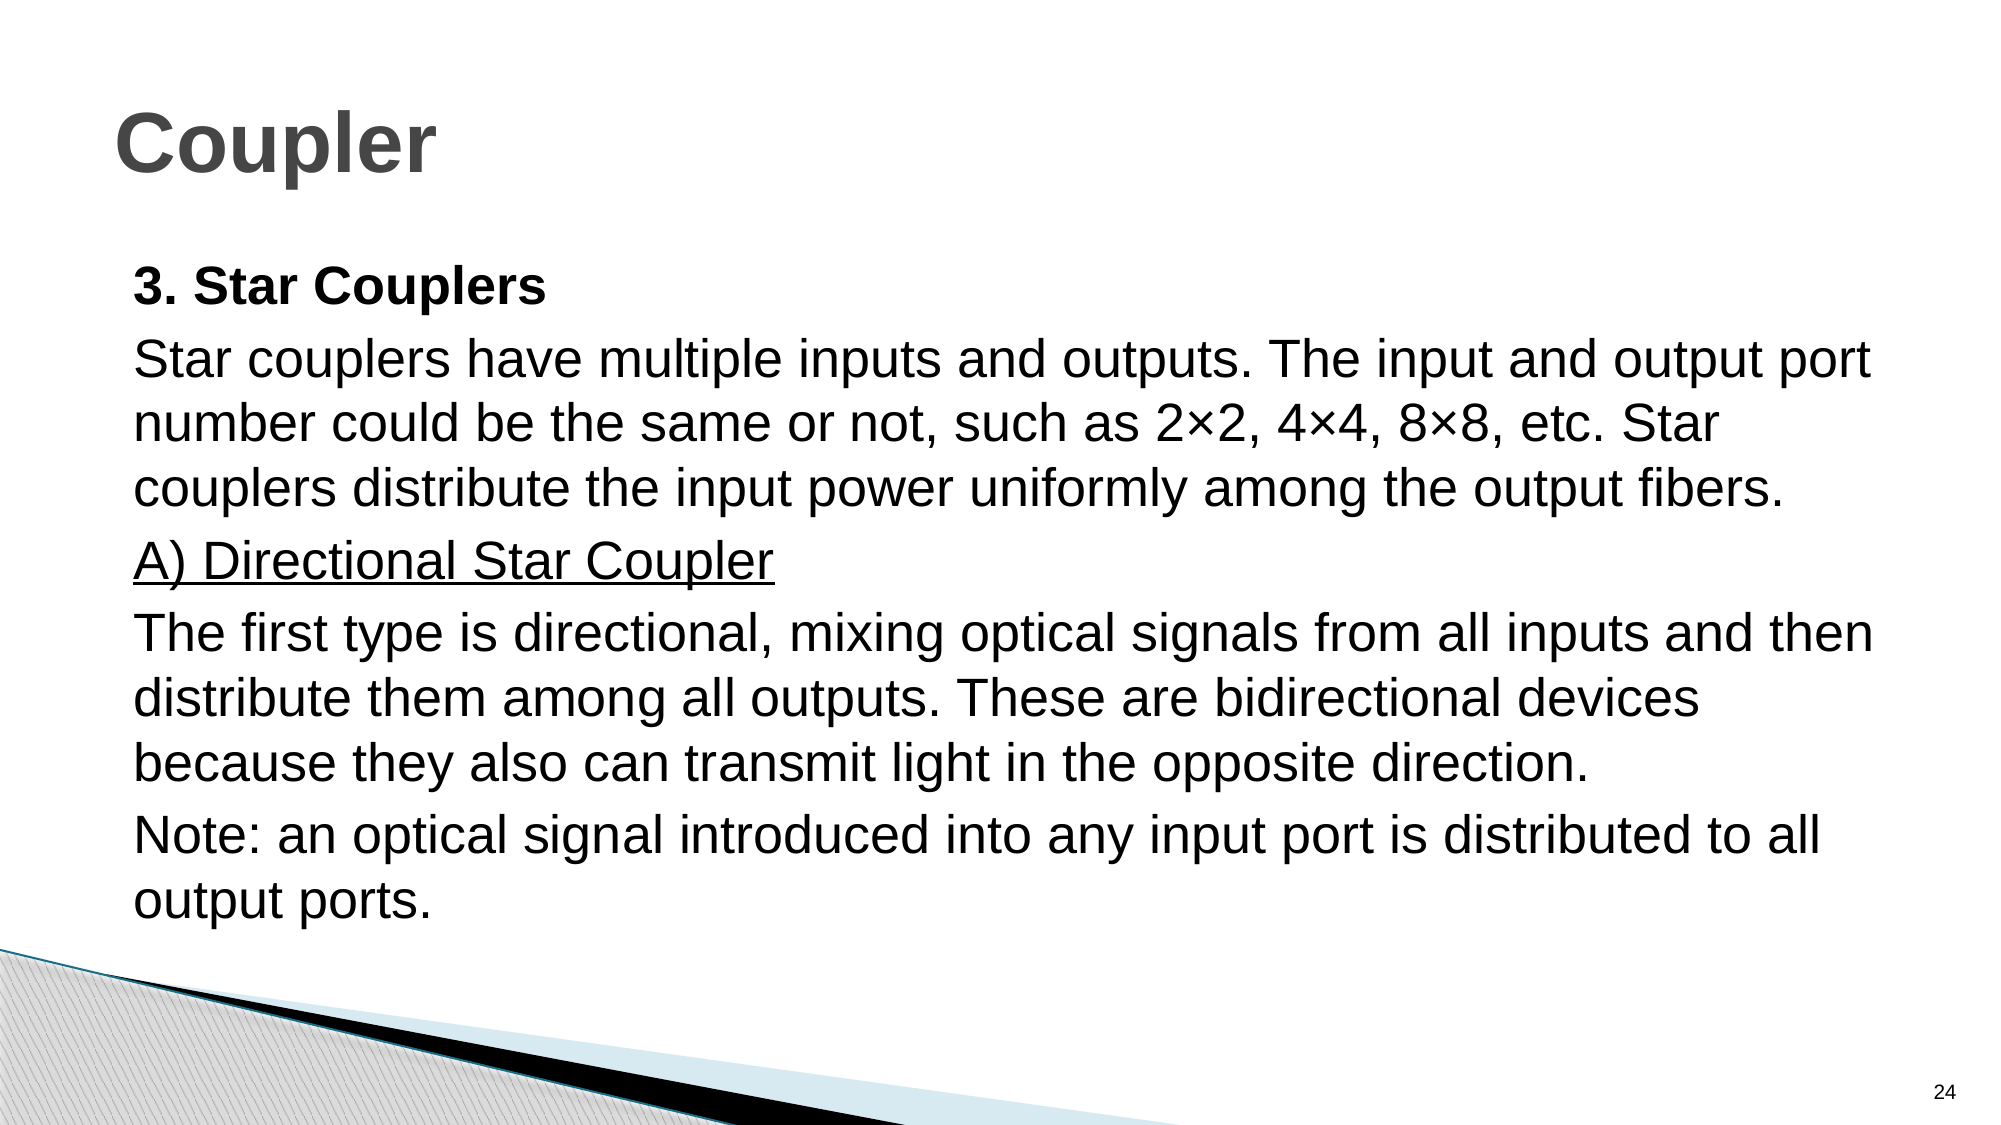

# Coupler
3. Star Couplers
Star couplers have multiple inputs and outputs. The input and output port number could be the same or not, such as 2×2, 4×4, 8×8, etc. Star couplers distribute the input power uniformly among the output fibers.
A) Directional Star Coupler
The first type is directional, mixing optical signals from all inputs and then distribute them among all outputs. These are bidirectional devices because they also can transmit light in the opposite direction.
Note: an optical signal introduced into any input port is distributed to all output ports.

24